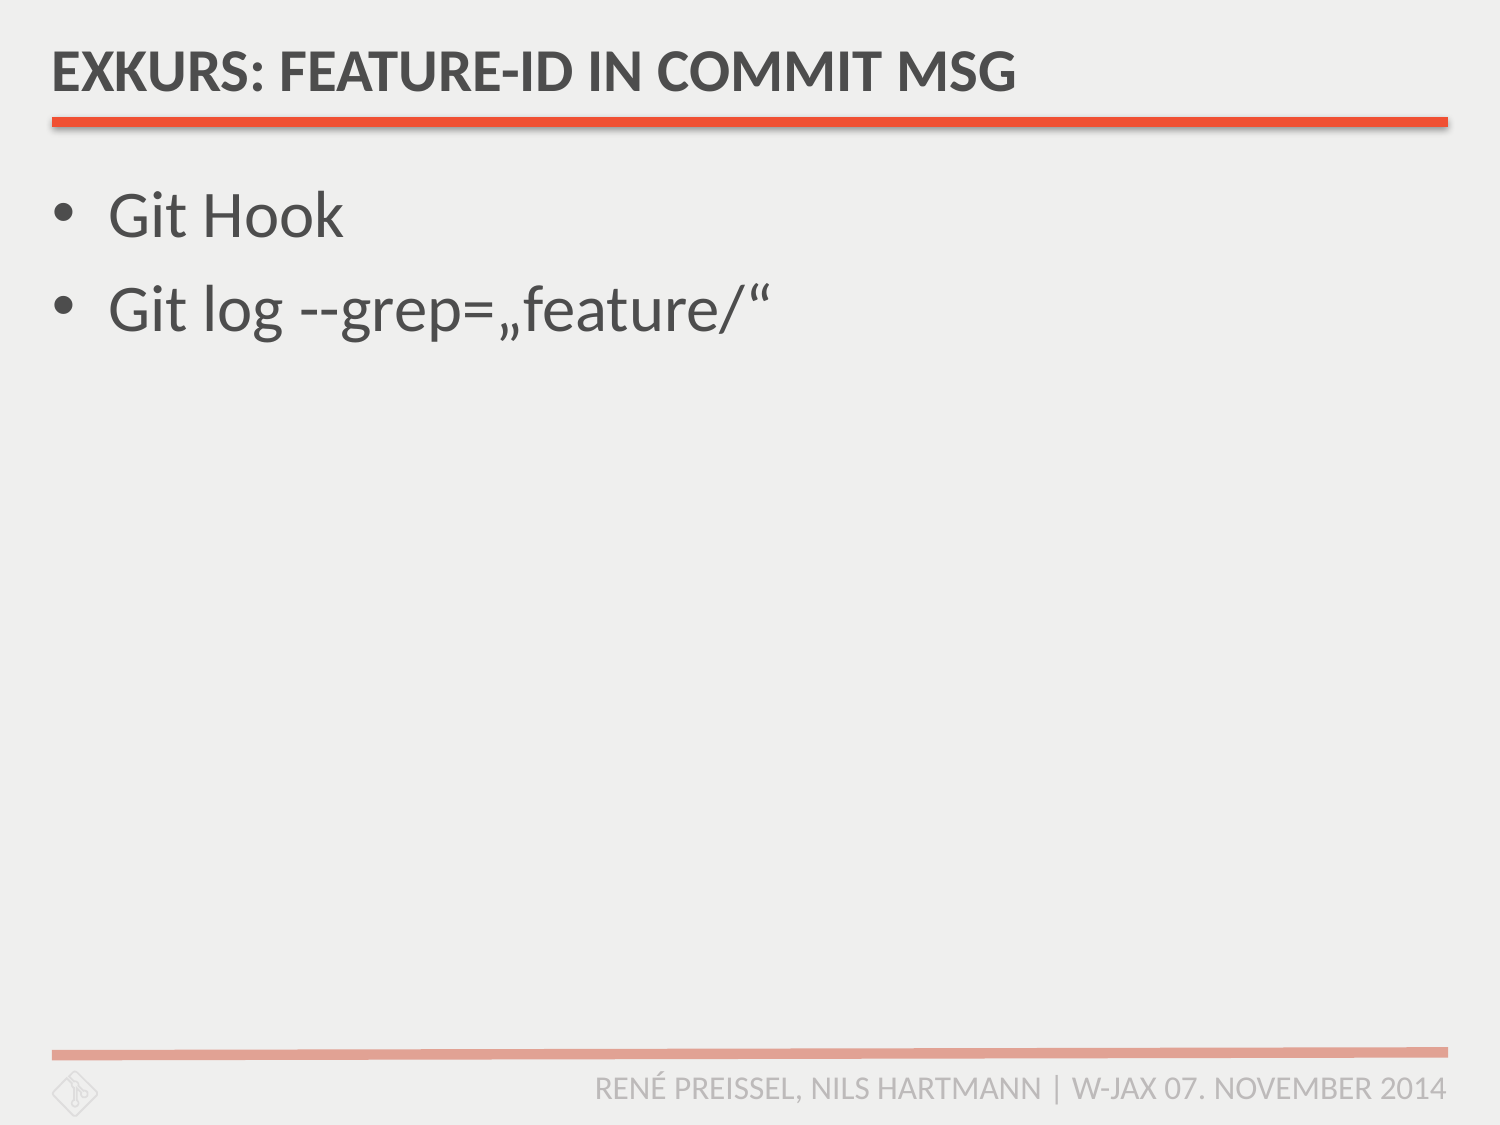

# EXKURS: FEATURE-ID IN COMMIT MSG
Git Hook
Git log --grep=„feature/“